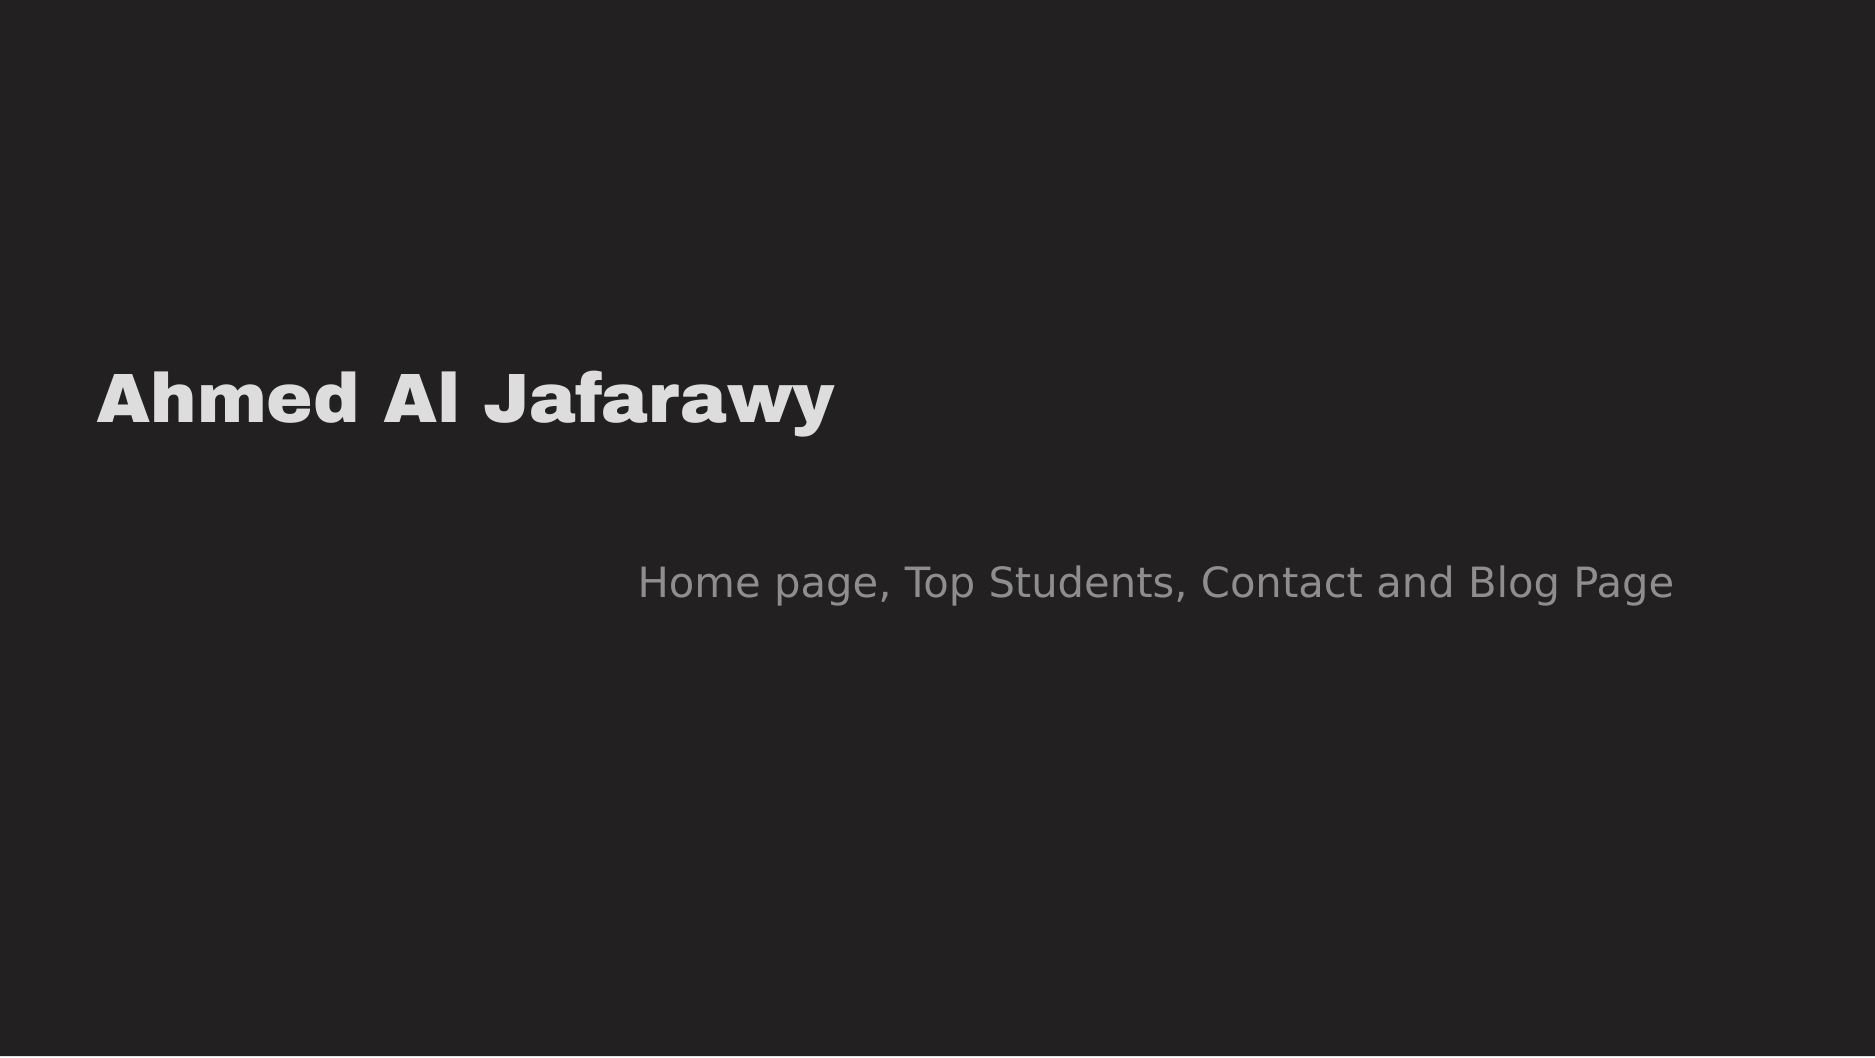

# Ahmed Al Jafarawy
Home page, Top Students, Contact and Blog Page